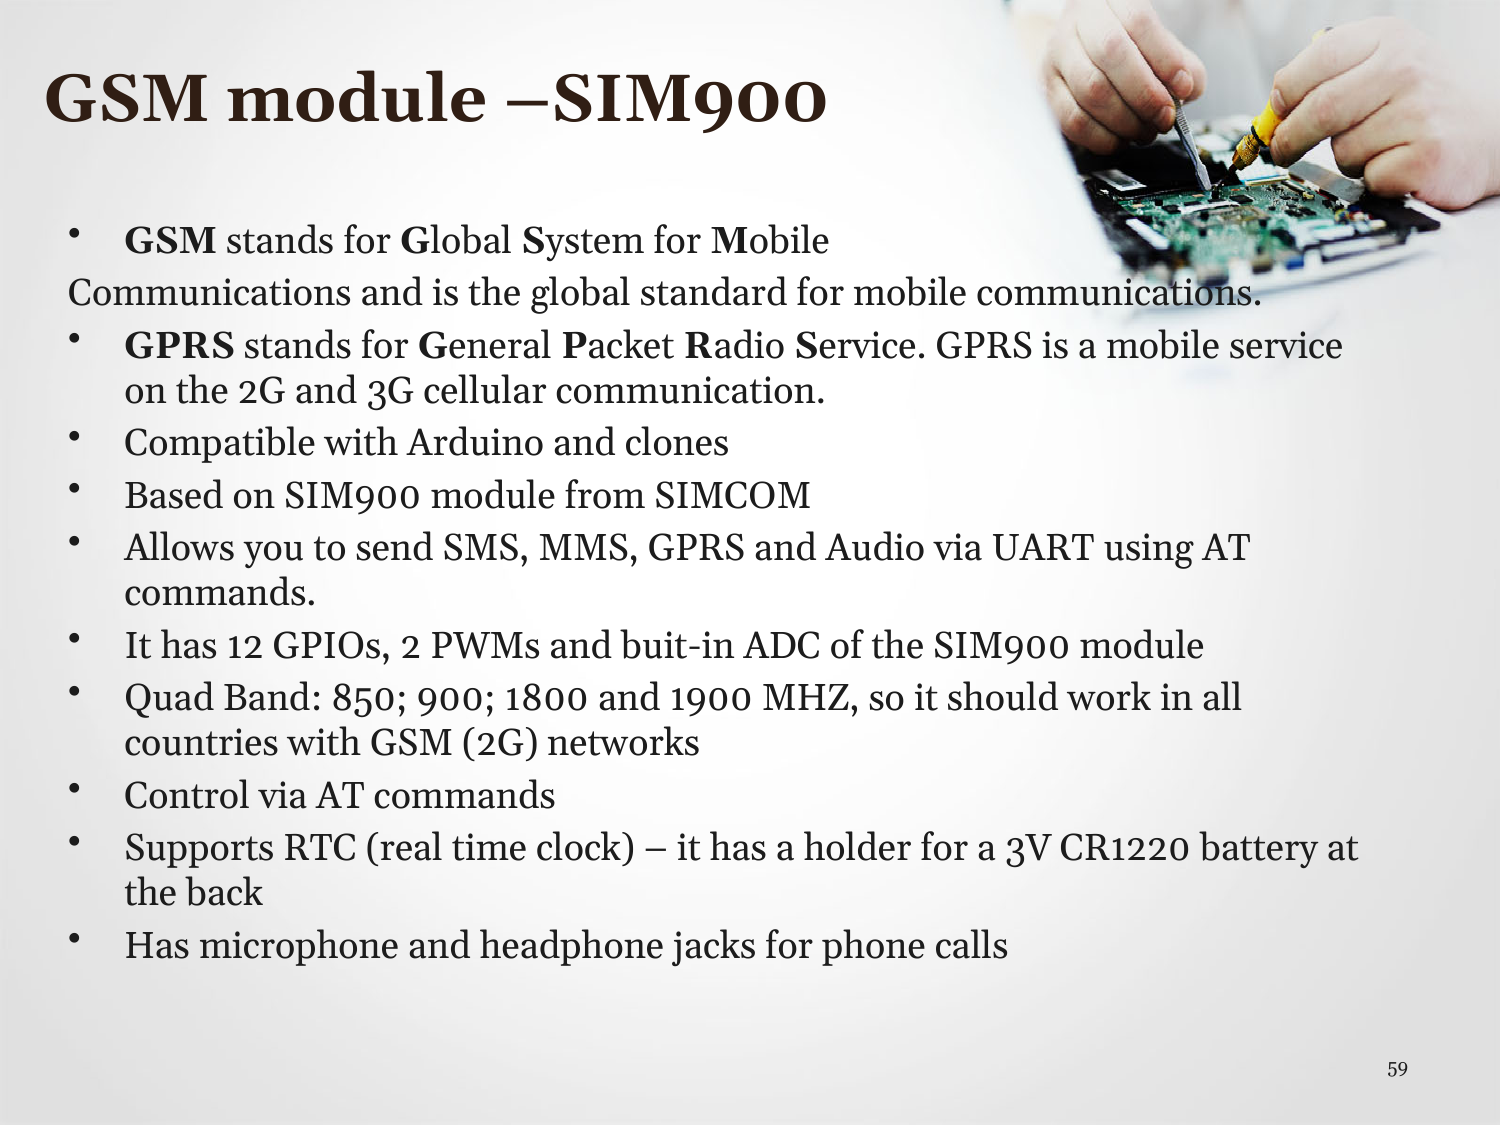

# GSM module –SIM900
GSM stands for Global System for Mobile
Communications and is the global standard for mobile communications.
GPRS stands for General Packet Radio Service. GPRS is a mobile service on the 2G and 3G cellular communication.
Compatible with Arduino and clones
Based on SIM900 module from SIMCOM
Allows you to send SMS, MMS, GPRS and Audio via UART using AT commands.
It has 12 GPIOs, 2 PWMs and buit-in ADC of the SIM900 module
Quad Band: 850; 900; 1800 and 1900 MHZ, so it should work in all countries with GSM (2G) networks
Control via AT commands
Supports RTC (real time clock) – it has a holder for a 3V CR1220 battery at the back
Has microphone and headphone jacks for phone calls

59